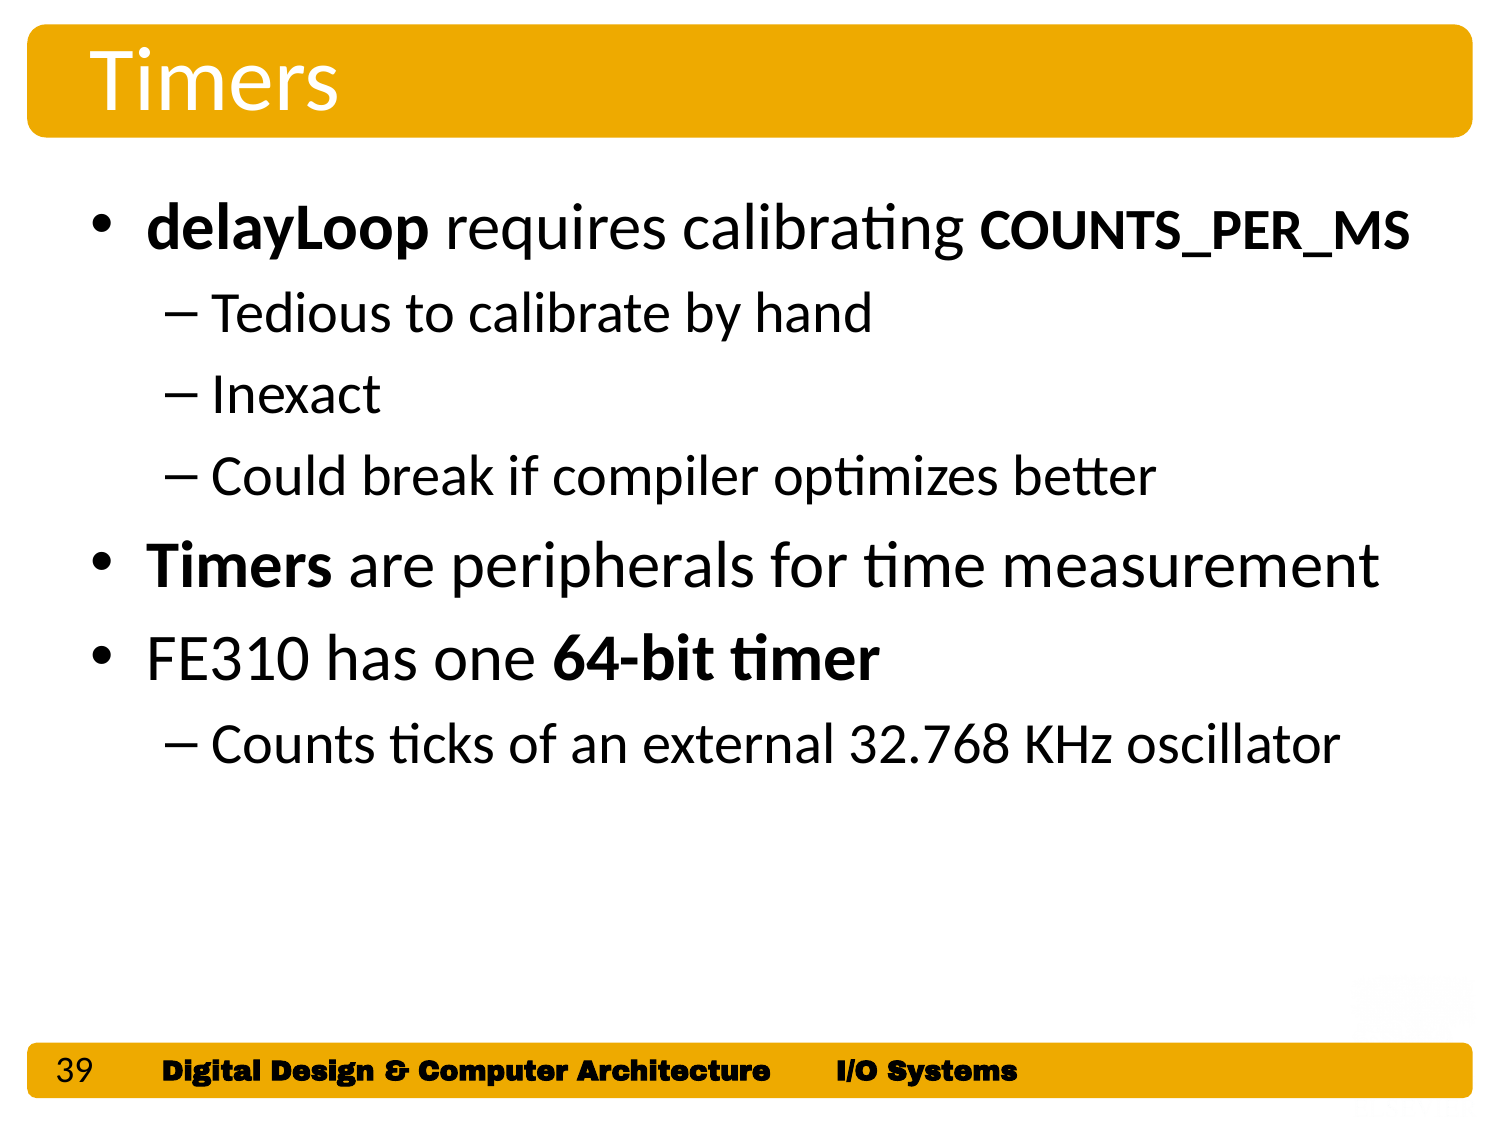

Timers
delayLoop requires calibrating COUNTS_PER_MS
Tedious to calibrate by hand
Inexact
Could break if compiler optimizes better
Timers are peripherals for time measurement
FE310 has one 64-bit timer
Counts ticks of an external 32.768 KHz oscillator
39